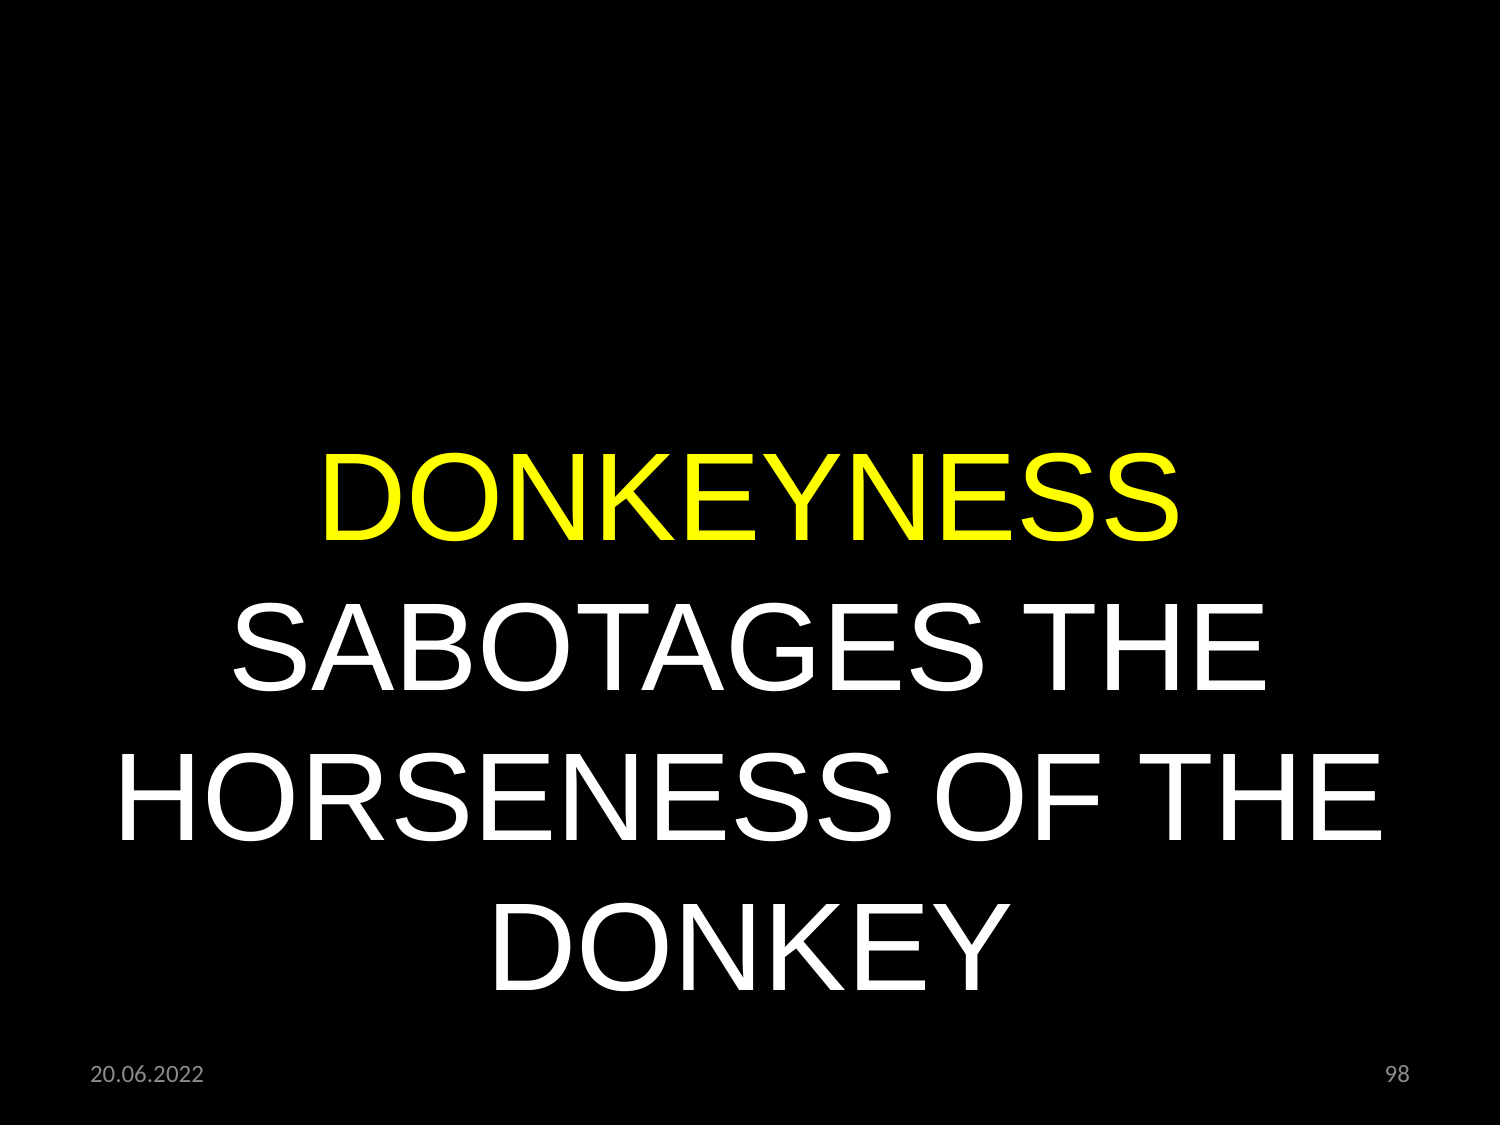

DONKEYNESS SABOTAGES THE HORSENESS OF THE DONKEY
20.06.2022
98